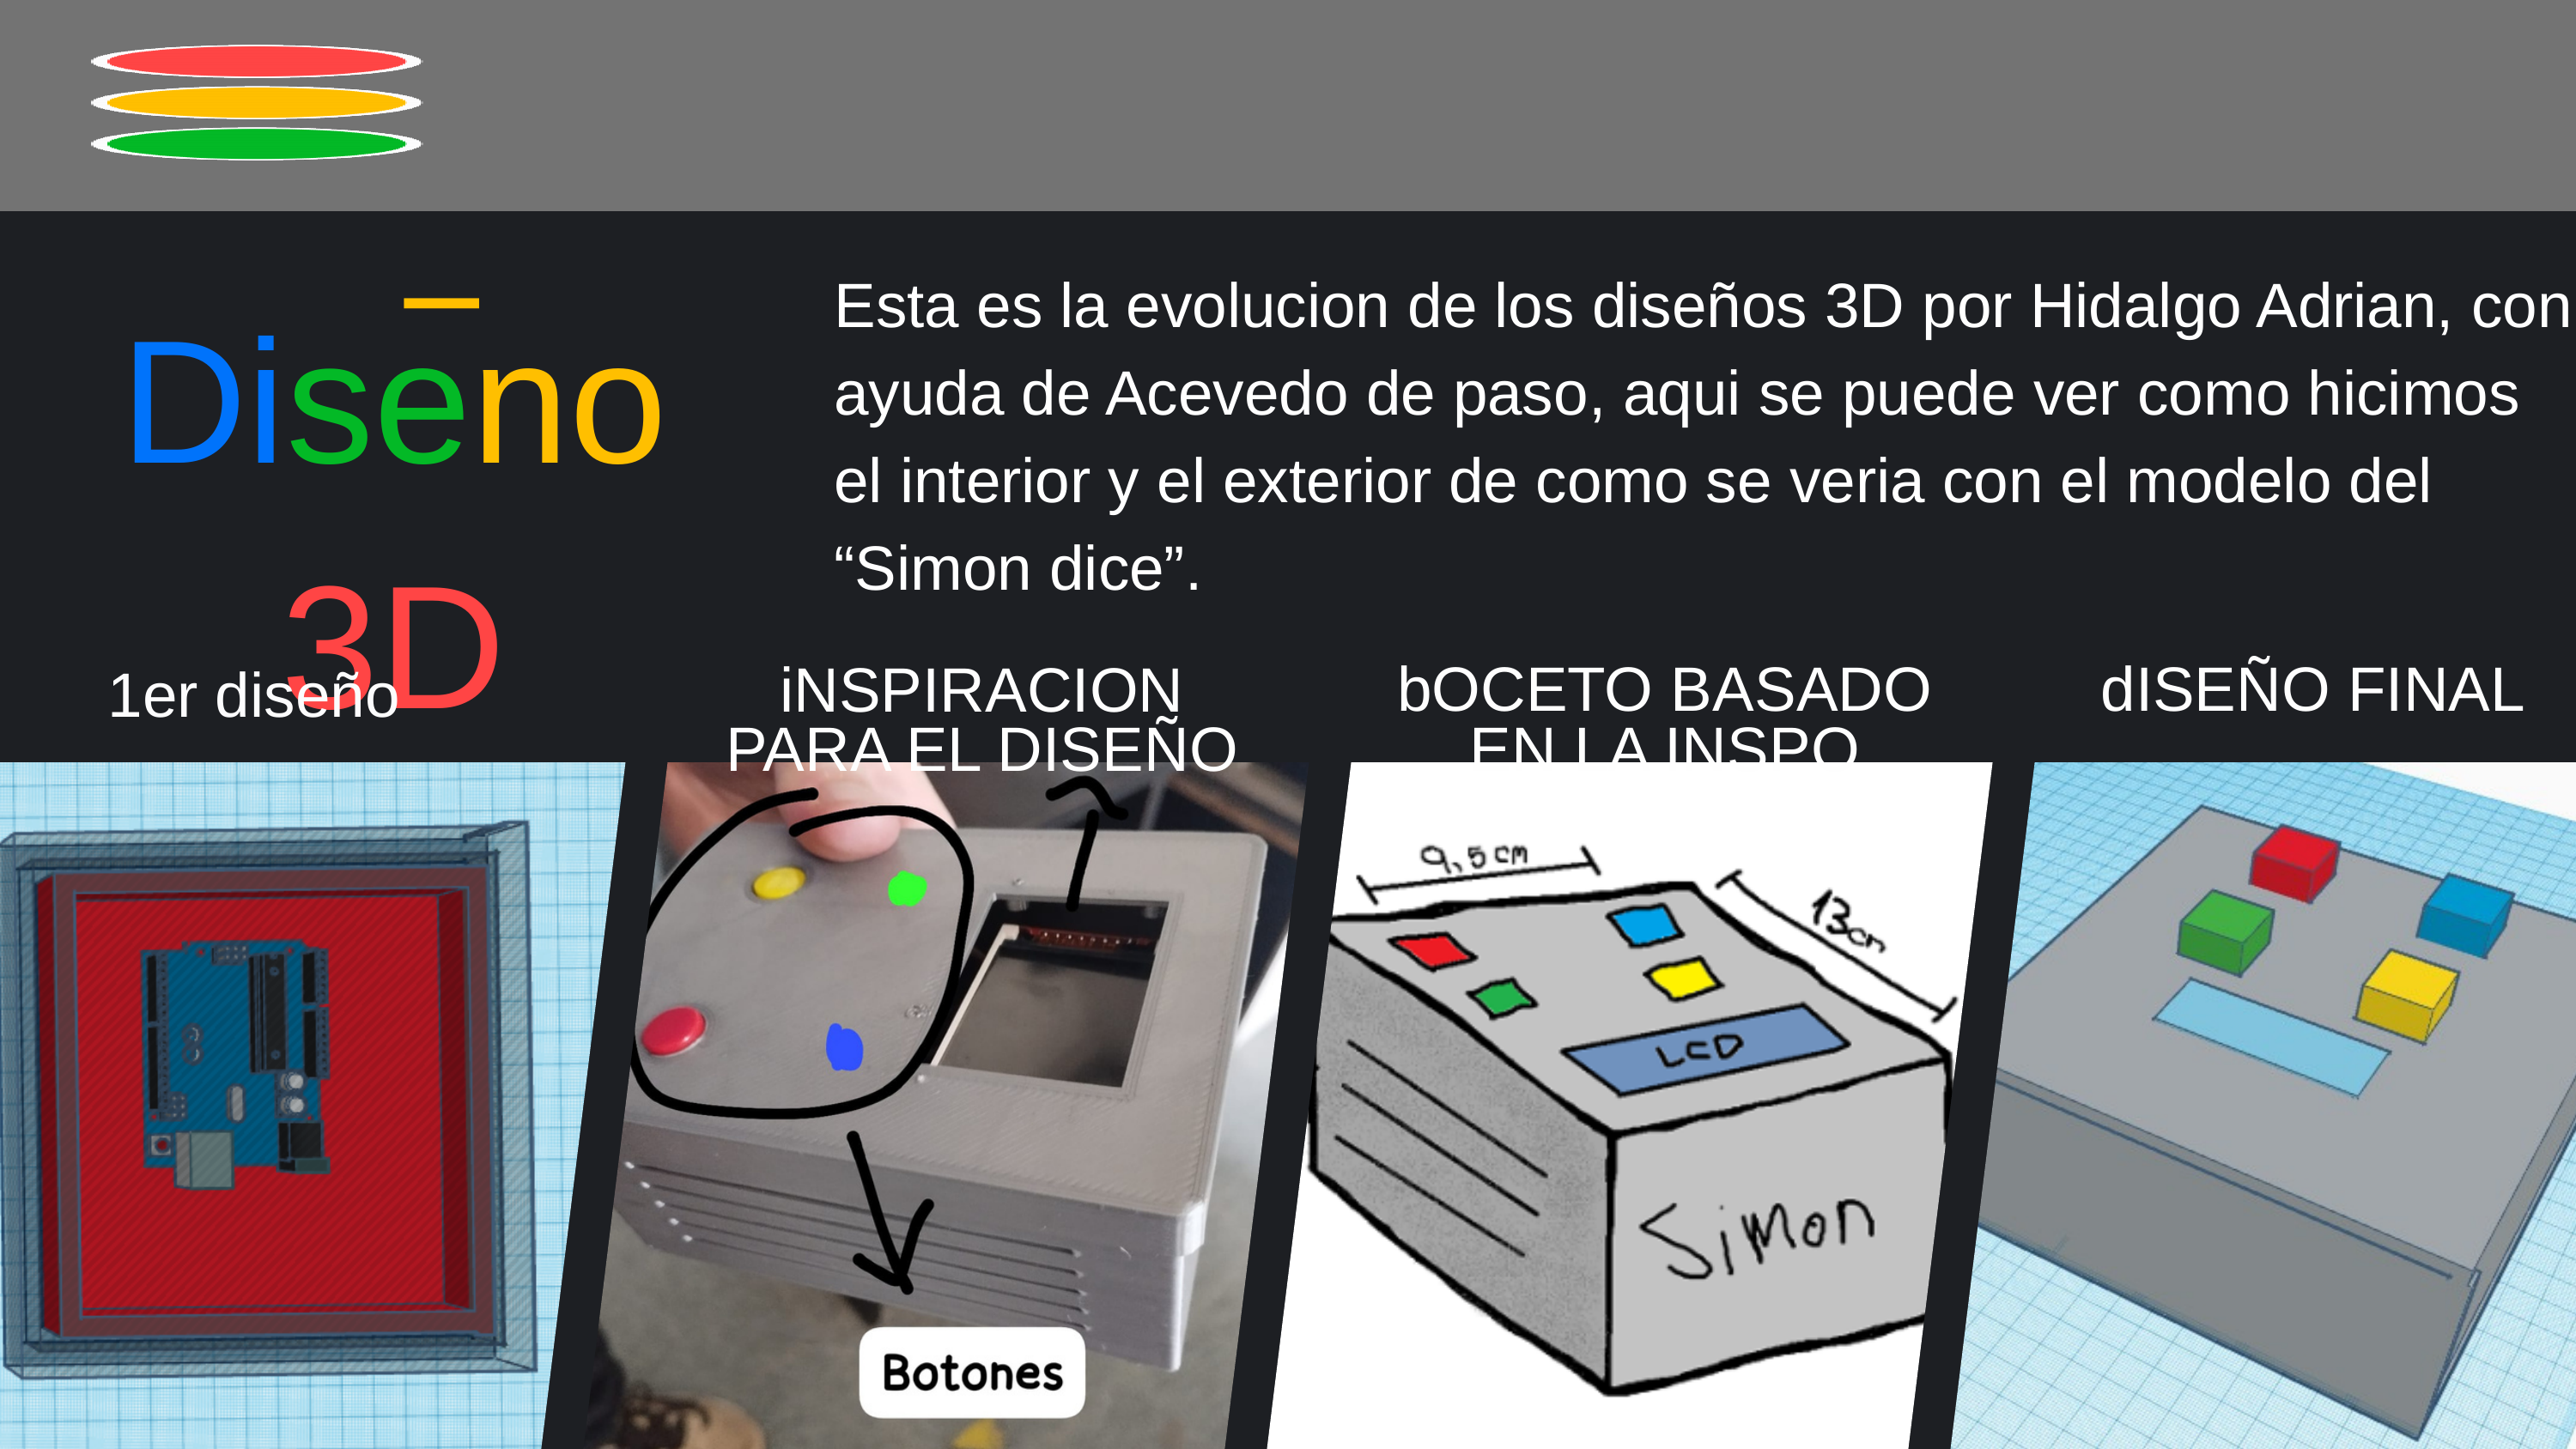

I
Diseno 3D
Esta es la evolucion de los diseños 3D por Hidalgo Adrian, con ayuda de Acevedo de paso, aqui se puede ver como hicimos el interior y el exterior de como se veria con el modelo del “Simon dice”.
1er diseño
bOCETO BASADO EN LA INSPO
dISEÑO FINAL
iNSPIRACION PARA EL DISEÑO